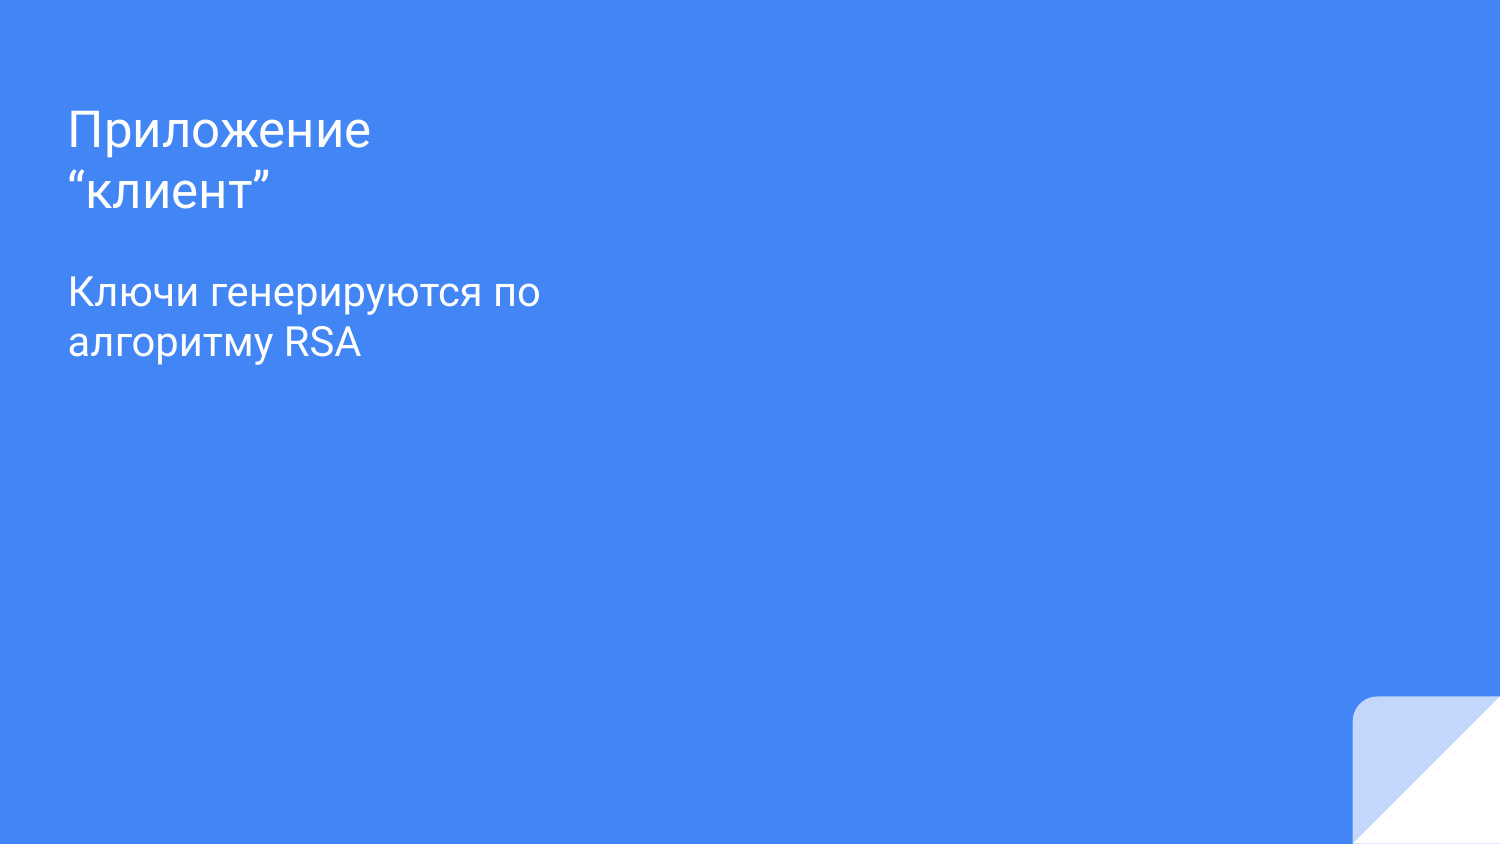

# Приложение “клиент”
Ключи генерируются по алгоритму RSA